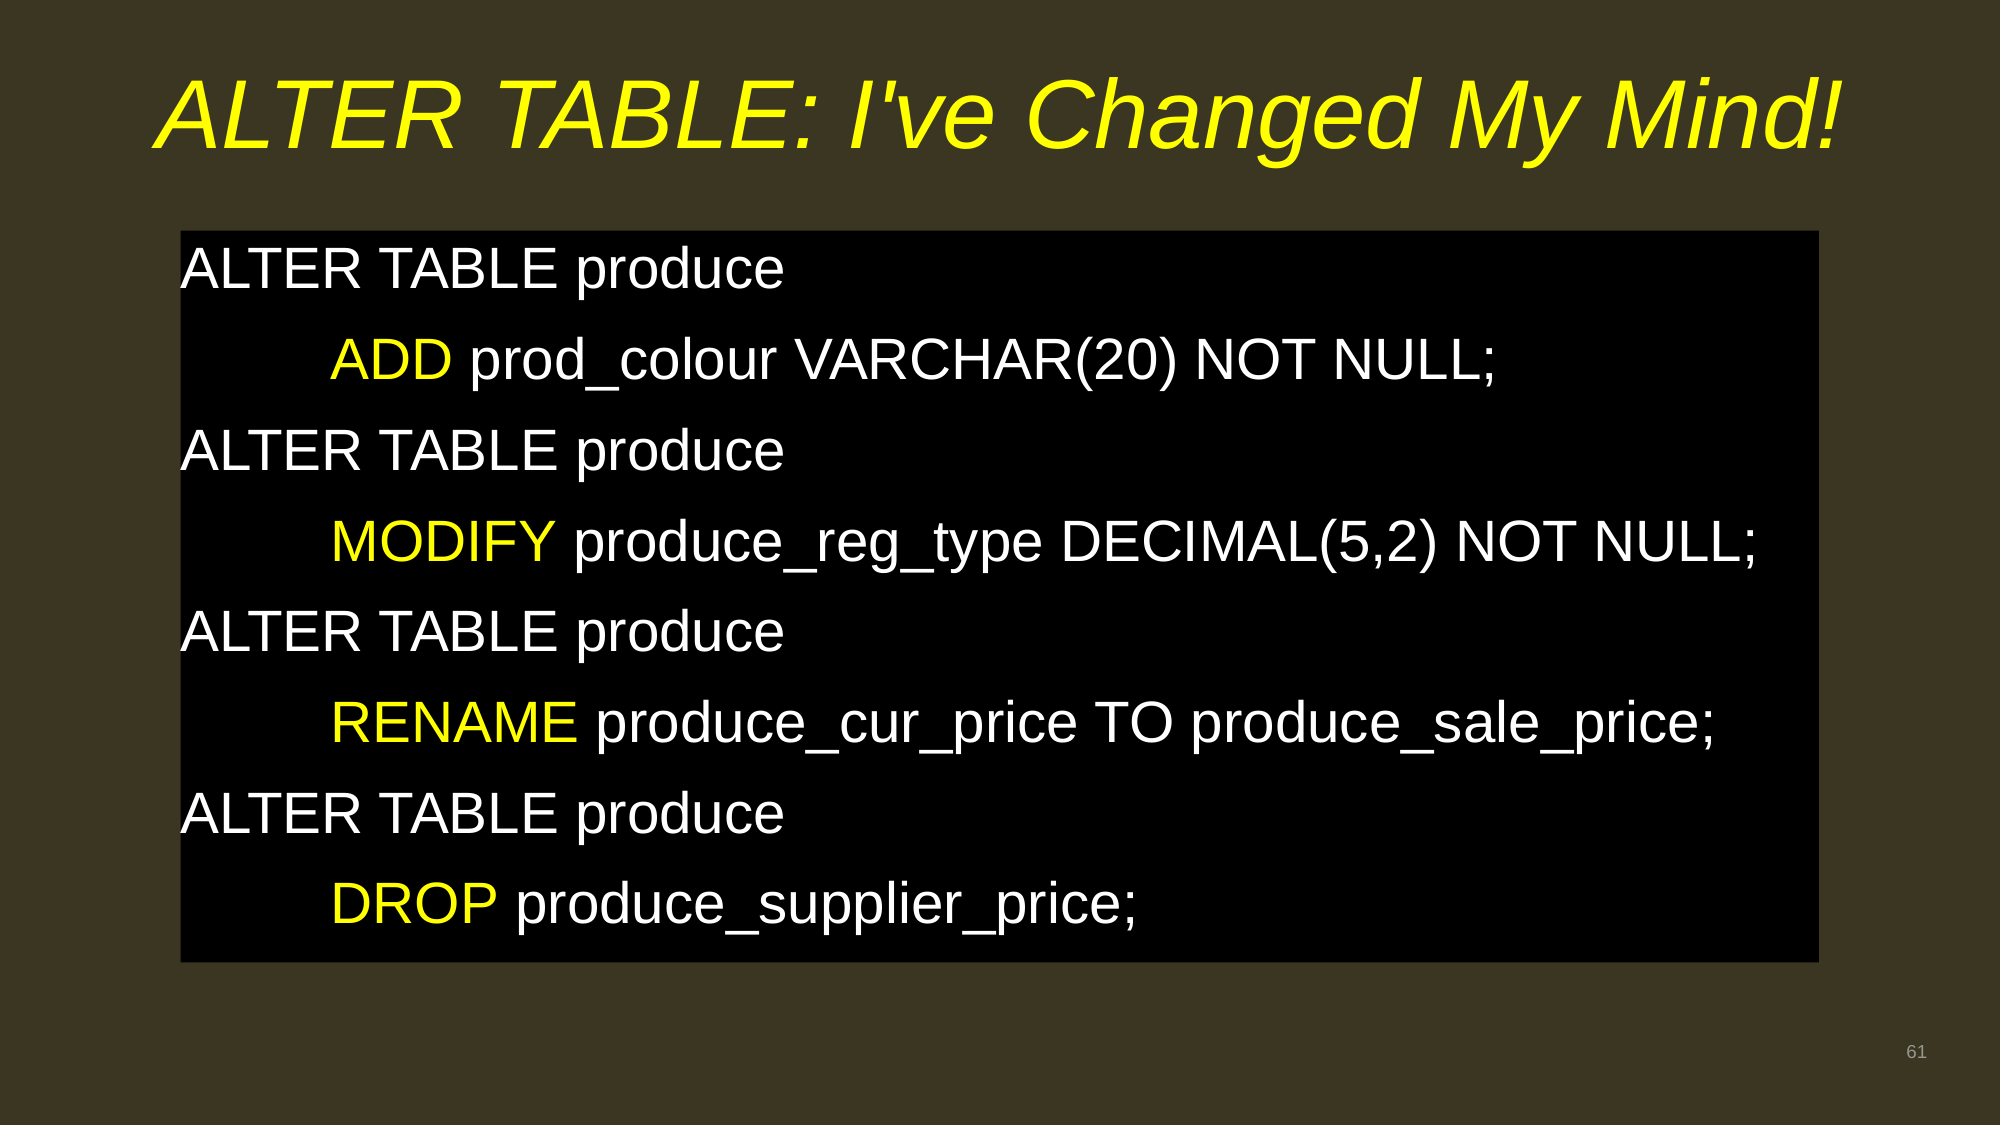

# ALTER TABLE: I've Changed My Mind!
ALTER TABLE produce
	ADD prod_colour VARCHAR(20) NOT NULL;
ALTER TABLE produce
	MODIFY produce_reg_type DECIMAL(5,2) NOT NULL;
ALTER TABLE produce
	RENAME produce_cur_price TO produce_sale_price;
ALTER TABLE produce
	DROP produce_supplier_price;
61